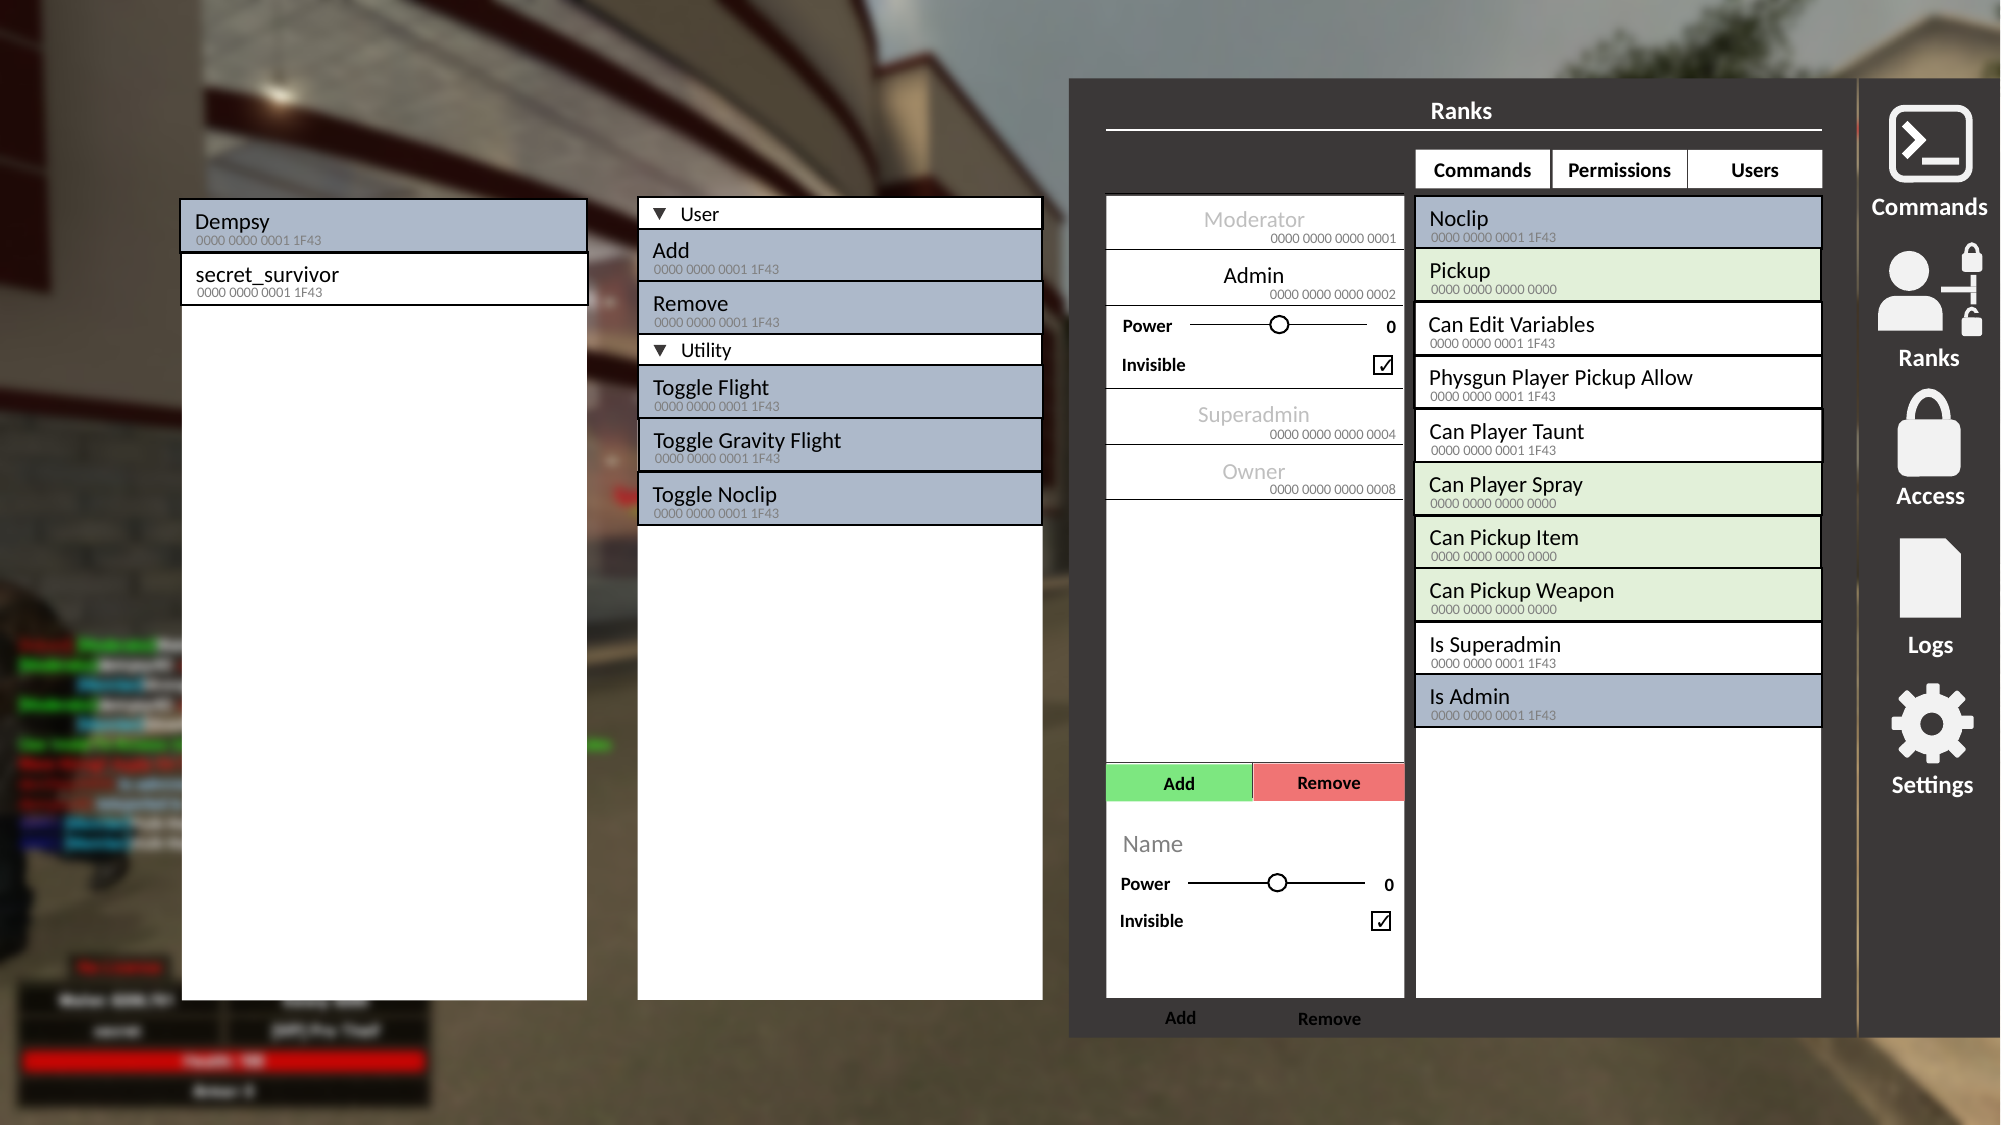

Ranks

Commands

Ranks

Access

Logs

Settings
Commands
Permissions
Users
User

Moderator
0000 0000 0000 0001

Noclip
0000 0000 0001 1F43

Dempsy
0000 0000 0001 1F43

Add
0000 0000 0001 1F43

Pickup
0000 0000 0000 0000
Admin
0000 0000 0000 0002

secret_survivor
0000 0000 0001 1F43

Remove
0000 0000 0001 1F43

Can Edit Variables
0000 0000 0001 1F43
Power
0

Utility

Invisible
✓

Physgun Player Pickup Allow
0000 0000 0001 1F43

Toggle Flight
0000 0000 0001 1F43
Superadmin
0000 0000 0000 0004

Can Player Taunt
0000 0000 0001 1F43

Toggle Gravity Flight
0000 0000 0001 1F43
Owner
0000 0000 0000 0008

Can Player Spray
0000 0000 0000 0000

Toggle Noclip
0000 0000 0001 1F43

Can Pickup Item
0000 0000 0000 0000

Can Pickup Weapon
0000 0000 0000 0000

Is Superadmin
0000 0000 0001 1F43

Is Admin
0000 0000 0001 1F43
Remove
Add
Name
Power
0

Invisible
✓
Add
Remove